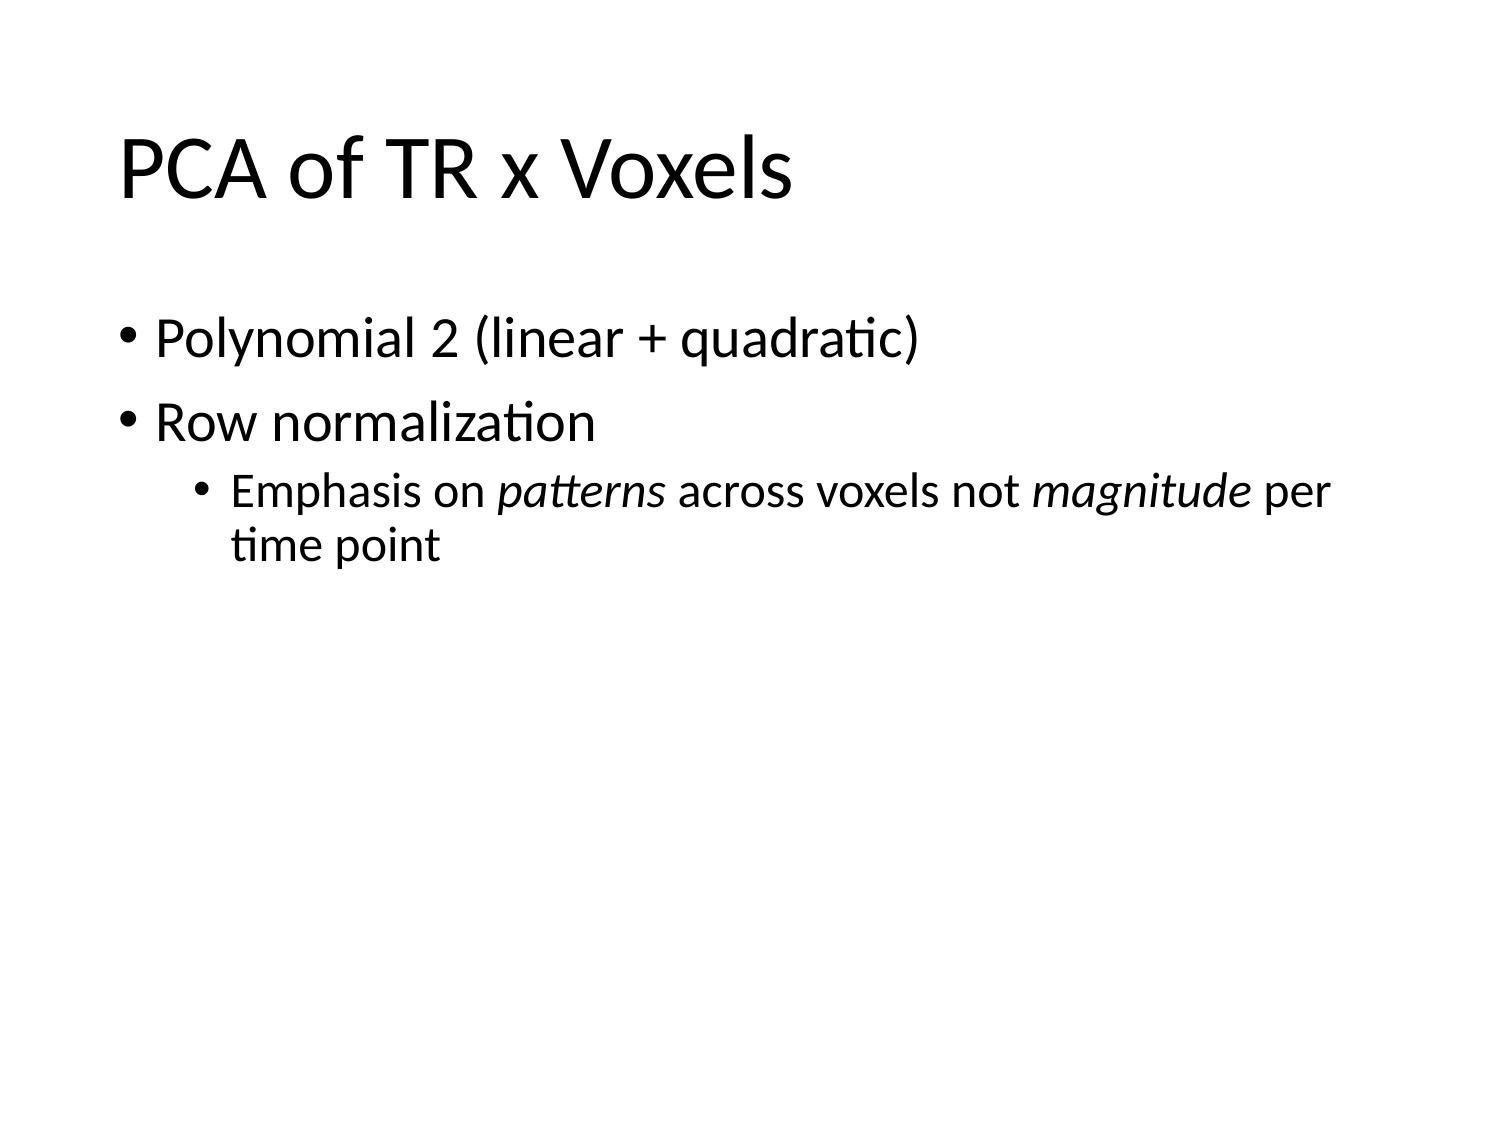

# PCA of TR x Voxels
Polynomial 2 (linear + quadratic)
Row normalization
Emphasis on patterns across voxels not magnitude per time point